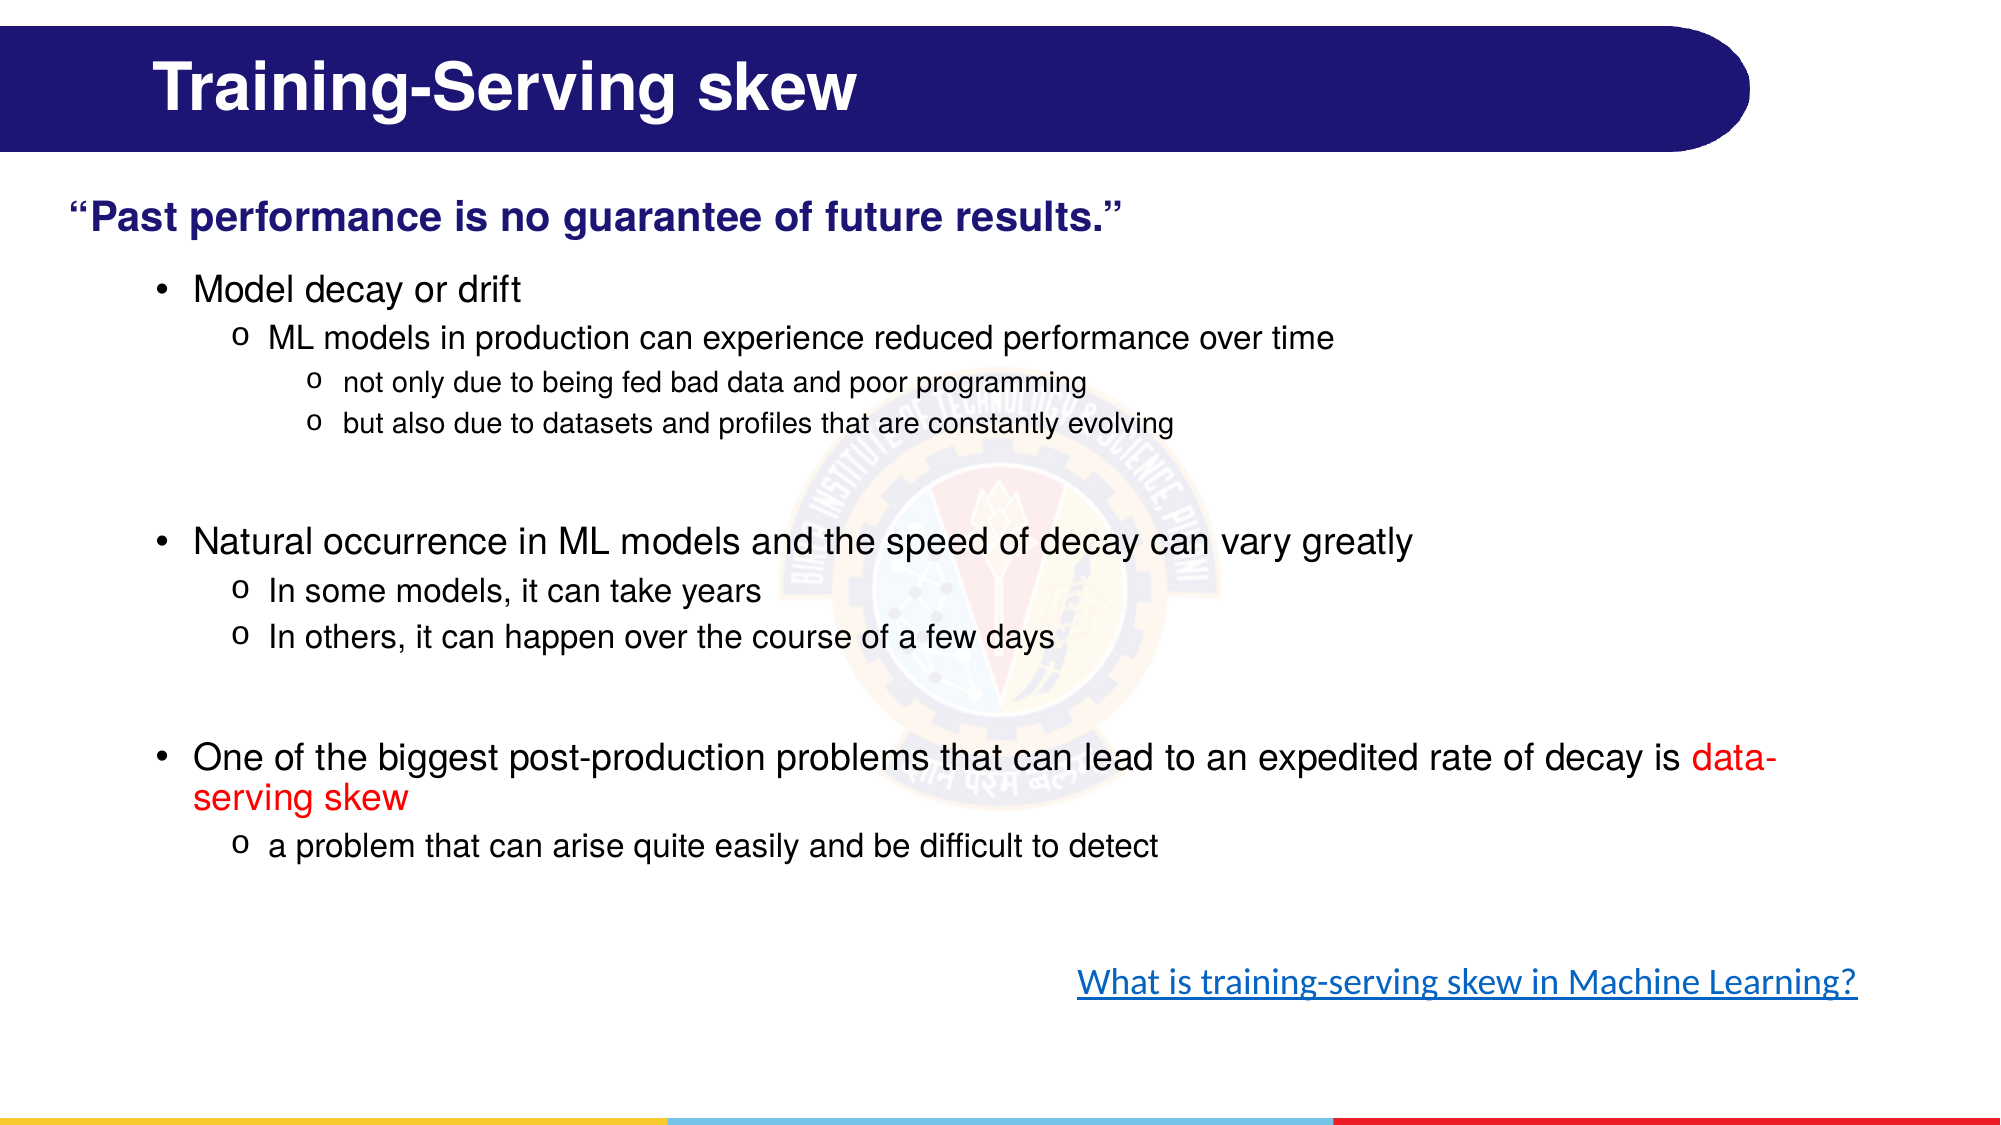

# Training-Serving skew
“Past performance is no guarantee of future results.”
Model decay or drift
ML models in production can experience reduced performance over time
not only due to being fed bad data and poor programming
but also due to datasets and profiles that are constantly evolving

Natural occurrence in ML models and the speed of decay can vary greatly
In some models, it can take years
In others, it can happen over the course of a few days

One of the biggest post-production problems that can lead to an expedited rate of decay is data-serving skew
a problem that can arise quite easily and be difficult to detect
What is training-serving skew in Machine Learning?